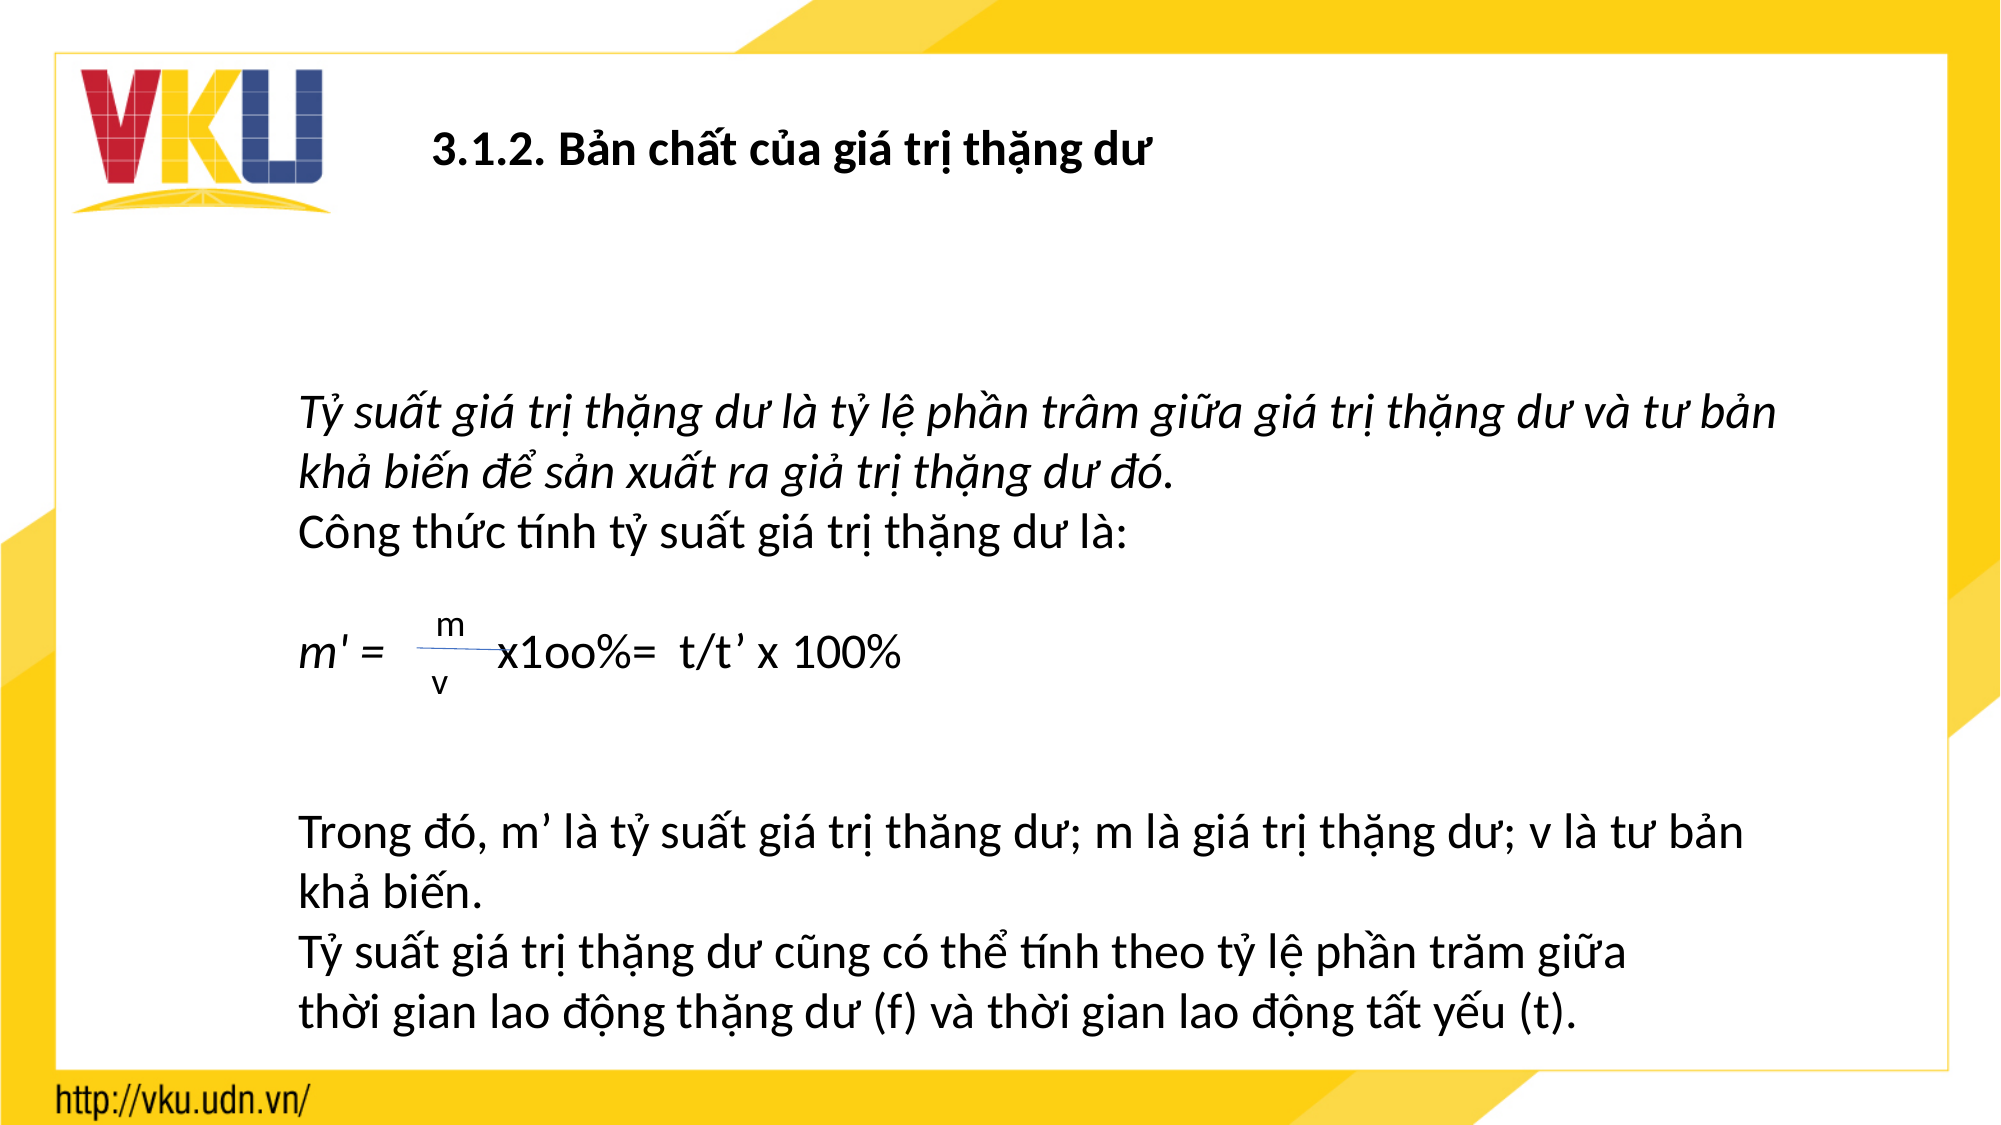

3.1.2. Bản chất của giá trị thặng dư

Tỷ suất giá trị thặng dư là tỷ lệ phần trâm giữa giá trị thặng dư và tư bản khả biến để sản xuất ra giả trị thặng dư đó.
Công thức tính tỷ suất giá trị thặng dư là:

m' =          x1oo%=  t/t’ x 100%

Trong đó, m’ là tỷ suất giá trị thăng dư; m là giá trị thặng dư; v là tư bản khả biến.
Tỷ suất giá trị thặng dư cũng có thể tính theo tỷ lệ phần trăm giữa
thời gian lao động thặng dư (f) và thời gian lao động tất yếu (t).

m
v